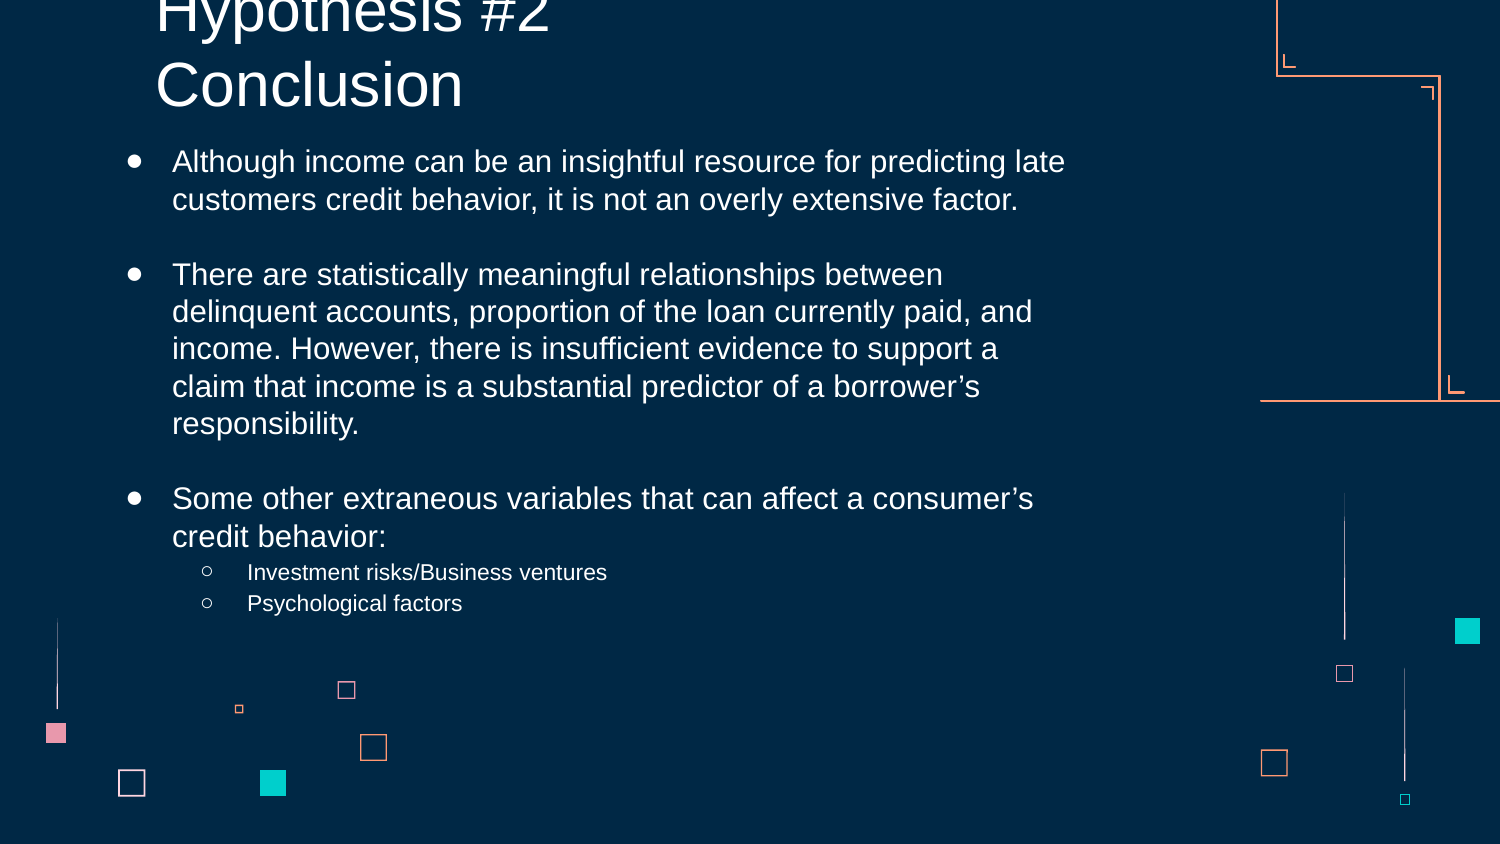

# Hypothesis #2 Conclusion
Although income can be an insightful resource for predicting late customers credit behavior, it is not an overly extensive factor.

There are statistically meaningful relationships between delinquent accounts, proportion of the loan currently paid, and income. However, there is insufficient evidence to support a claim that income is a substantial predictor of a borrower’s responsibility.

Some other extraneous variables that can affect a consumer’s credit behavior:
Investment risks/Business ventures
Psychological factors